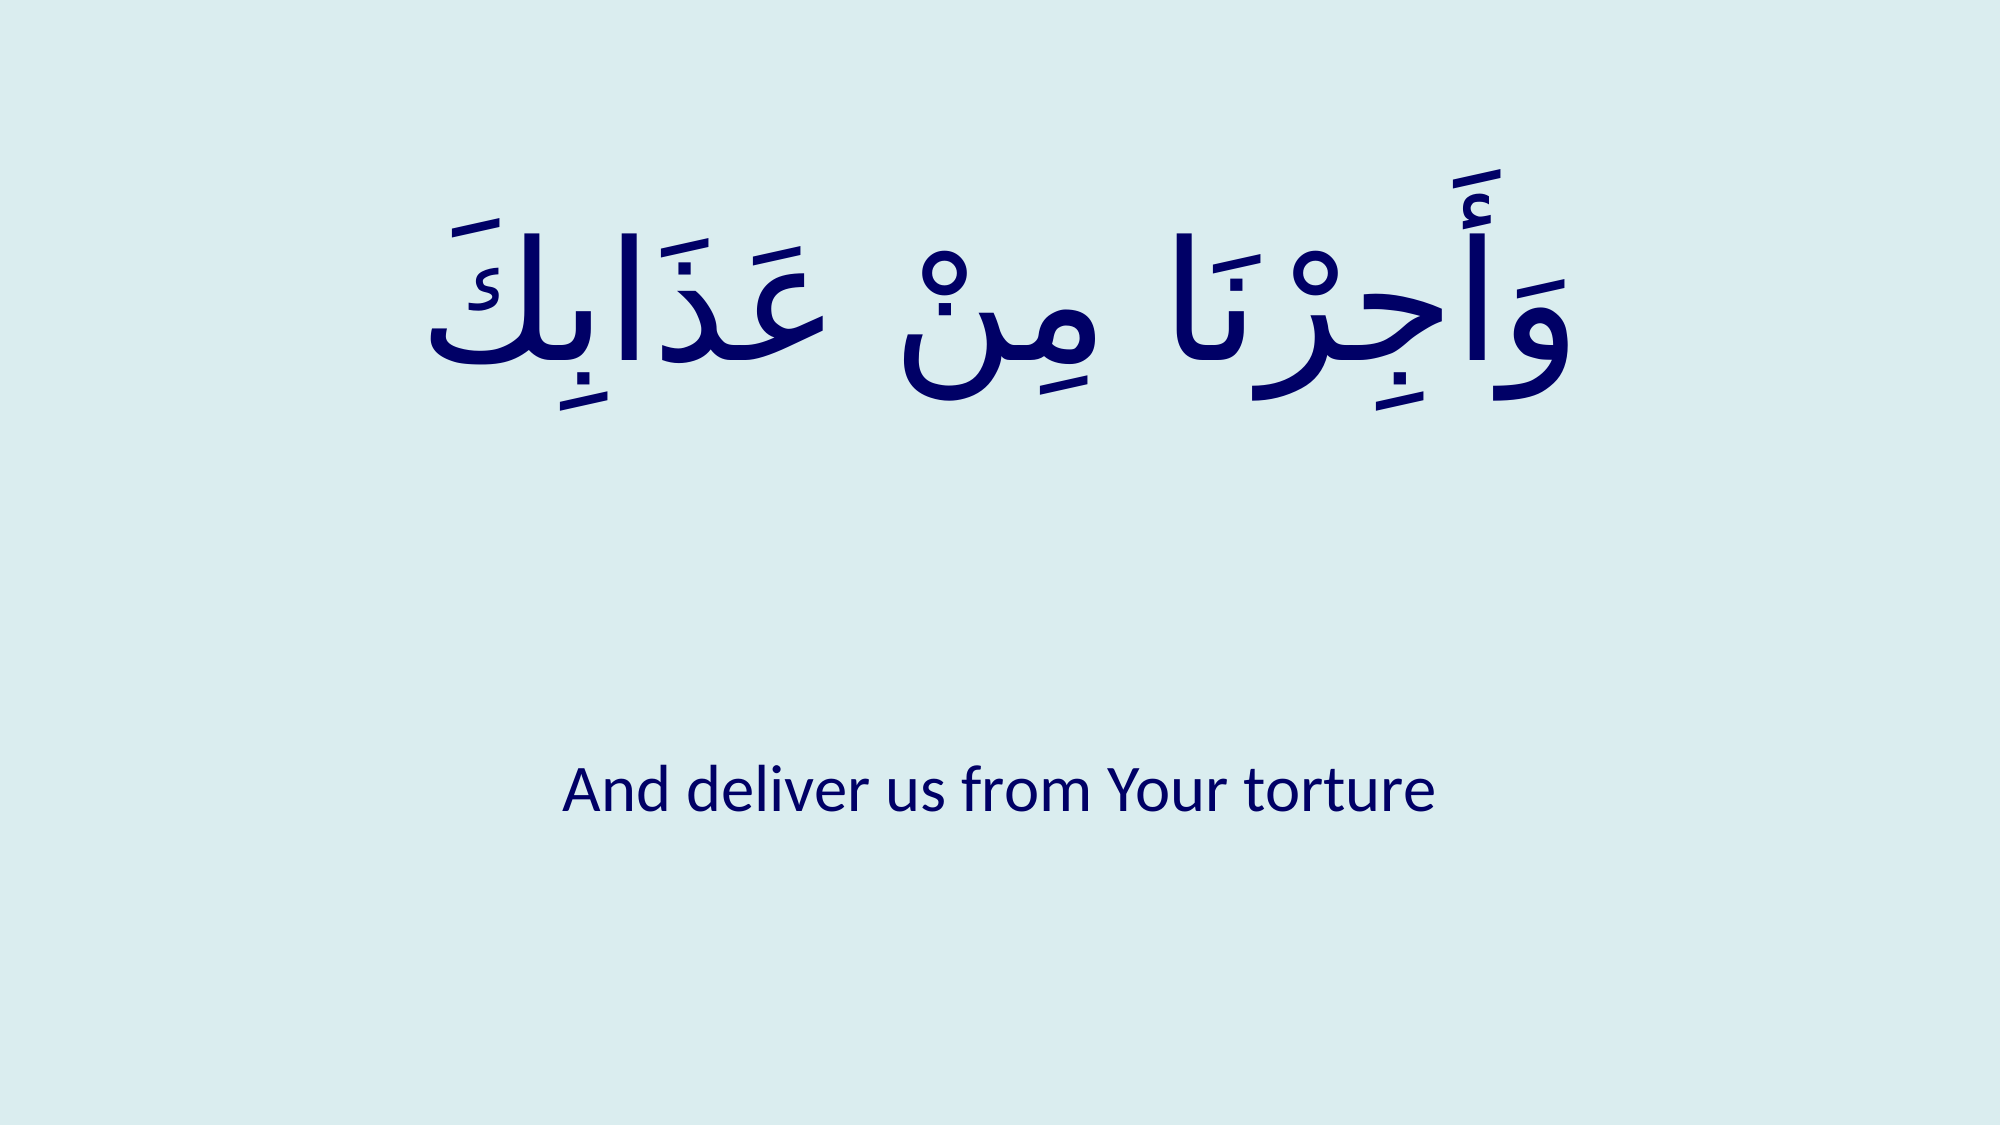

# وَأَجِرْنَا مِنْ عَذَابِكَ
And deliver us from Your torture